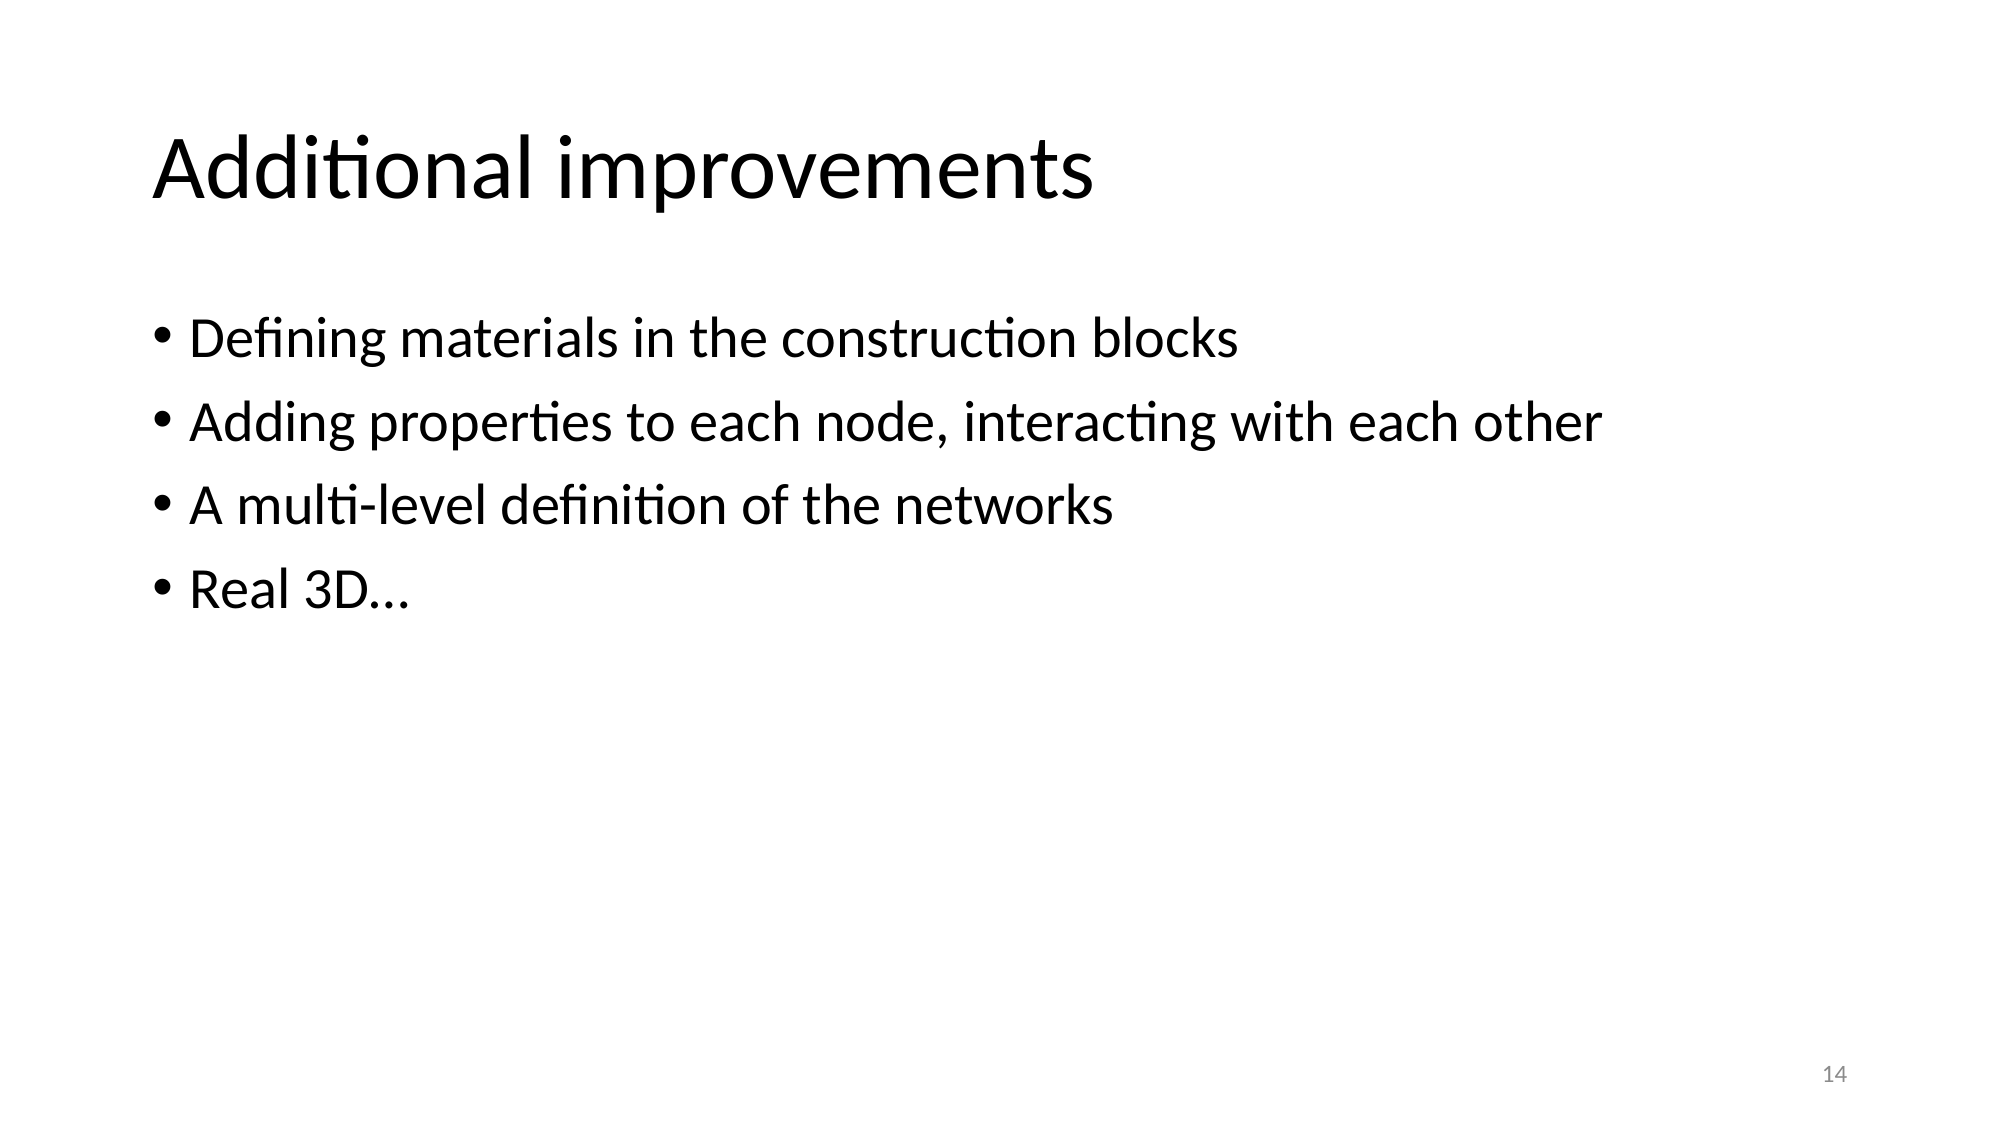

# Additional improvements
Defining materials in the construction blocks
Adding properties to each node, interacting with each other
A multi-level definition of the networks
Real 3D…
14